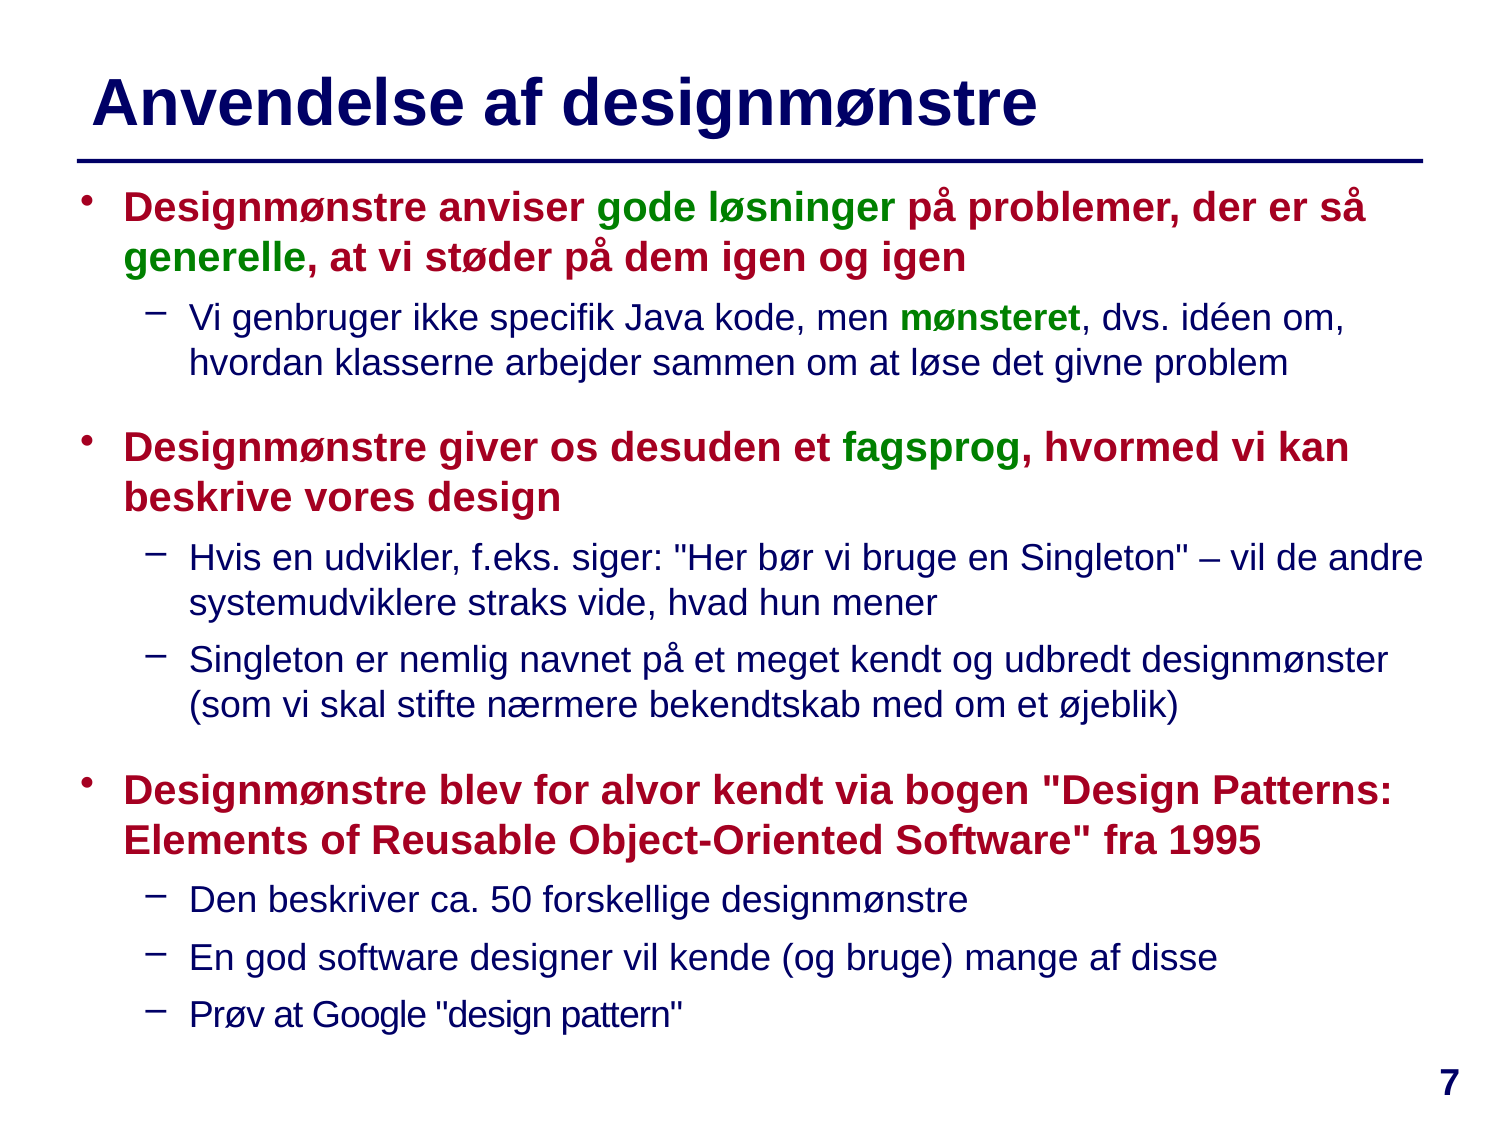

# Anvendelse af designmønstre
Designmønstre anviser gode løsninger på problemer, der er så generelle, at vi støder på dem igen og igen
Vi genbruger ikke specifik Java kode, men mønsteret, dvs. idéen om, hvordan klasserne arbejder sammen om at løse det givne problem
Designmønstre giver os desuden et fagsprog, hvormed vi kan beskrive vores design
Hvis en udvikler, f.eks. siger: "Her bør vi bruge en Singleton" – vil de andre systemudviklere straks vide, hvad hun mener
Singleton er nemlig navnet på et meget kendt og udbredt designmønster (som vi skal stifte nærmere bekendtskab med om et øjeblik)
Designmønstre blev for alvor kendt via bogen "Design Patterns: Elements of Reusable Object-Oriented Software" fra 1995
Den beskriver ca. 50 forskellige designmønstre
En god software designer vil kende (og bruge) mange af disse
Prøv at Google "design pattern"
7